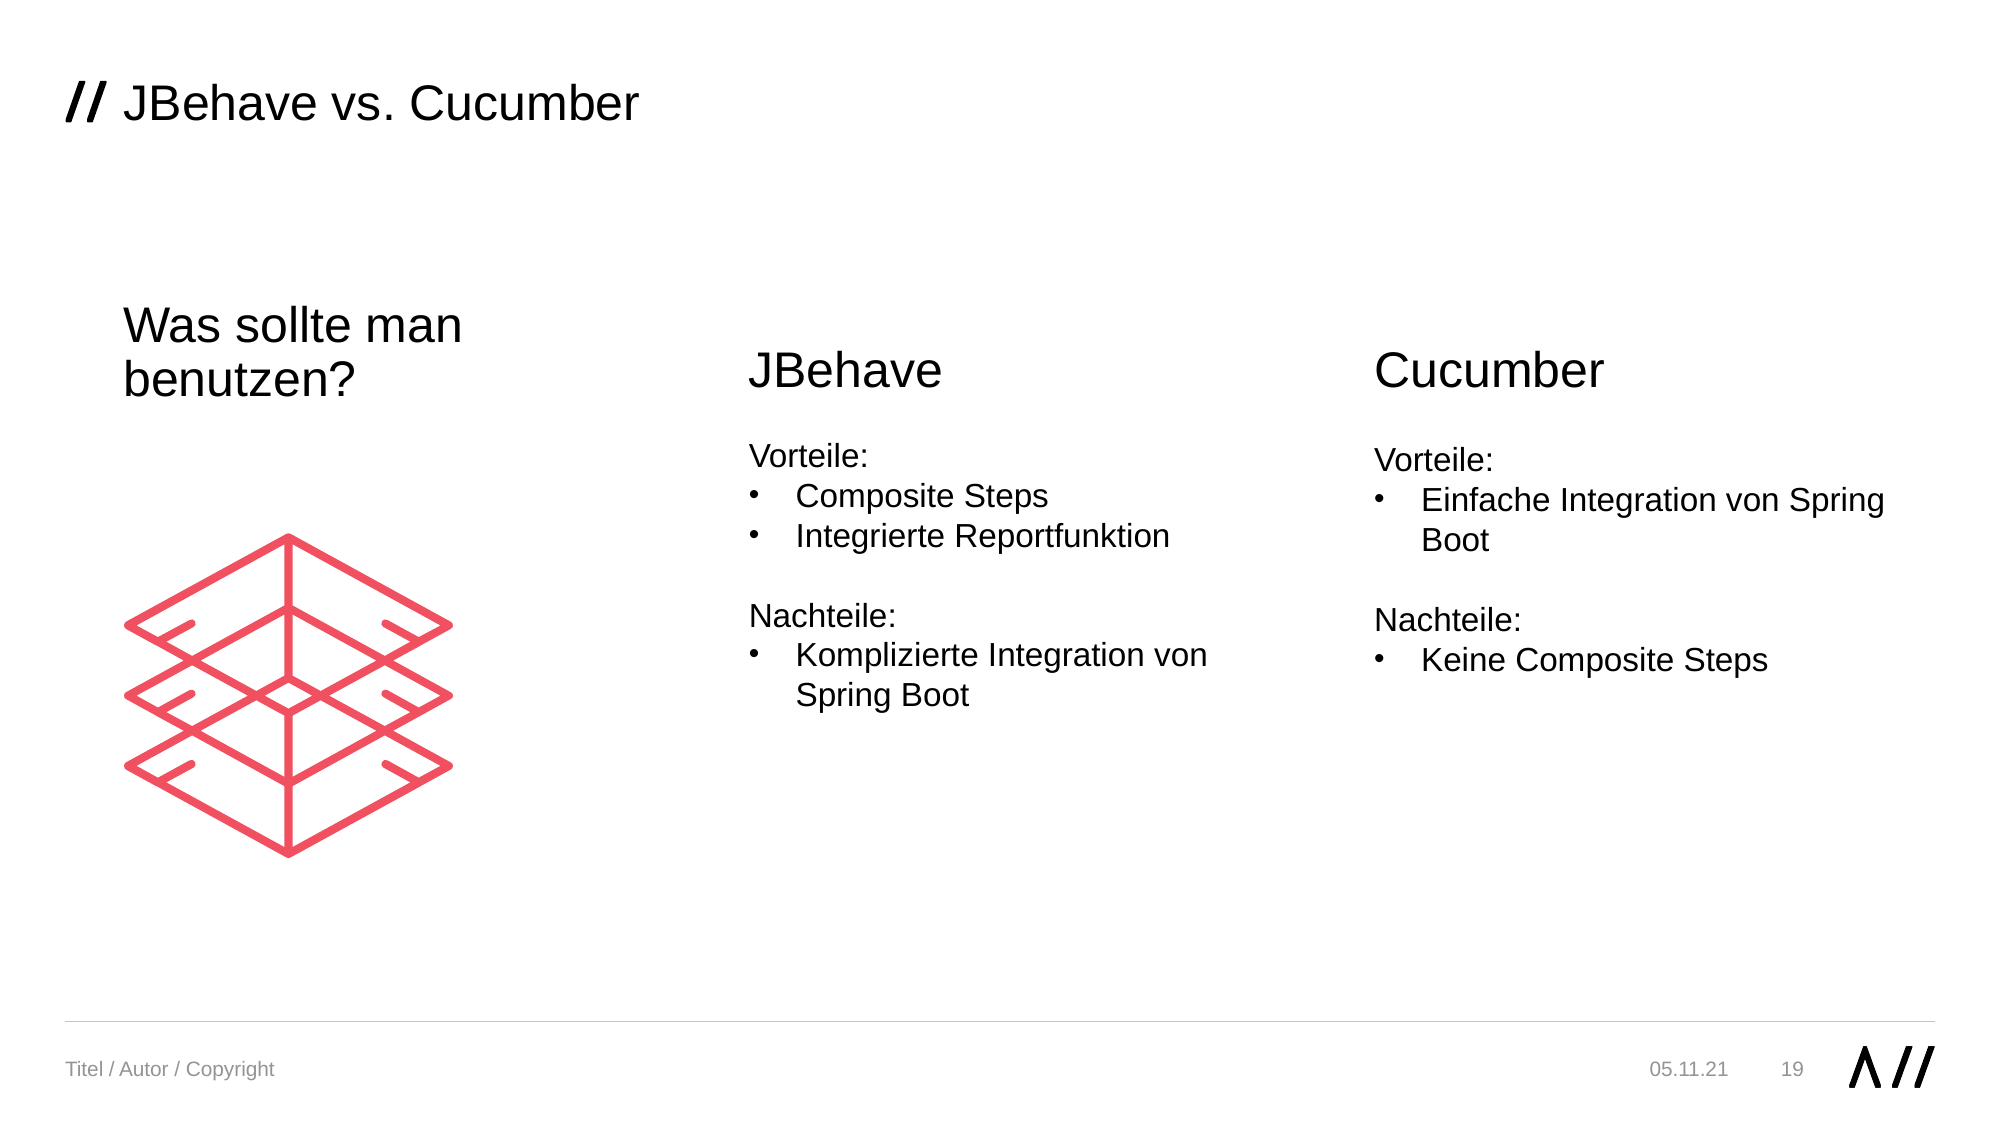

# JBehave vs. Cucumber
JBehave
Cucumber
Was sollte man benutzen?
Vorteile:
Composite Steps
Integrierte Reportfunktion

Nachteile:
Komplizierte Integration von Spring Boot
Vorteile:
Einfache Integration von Spring Boot

Nachteile:
Keine Composite Steps

Titel / Autor / Copyright
19
05.11.21